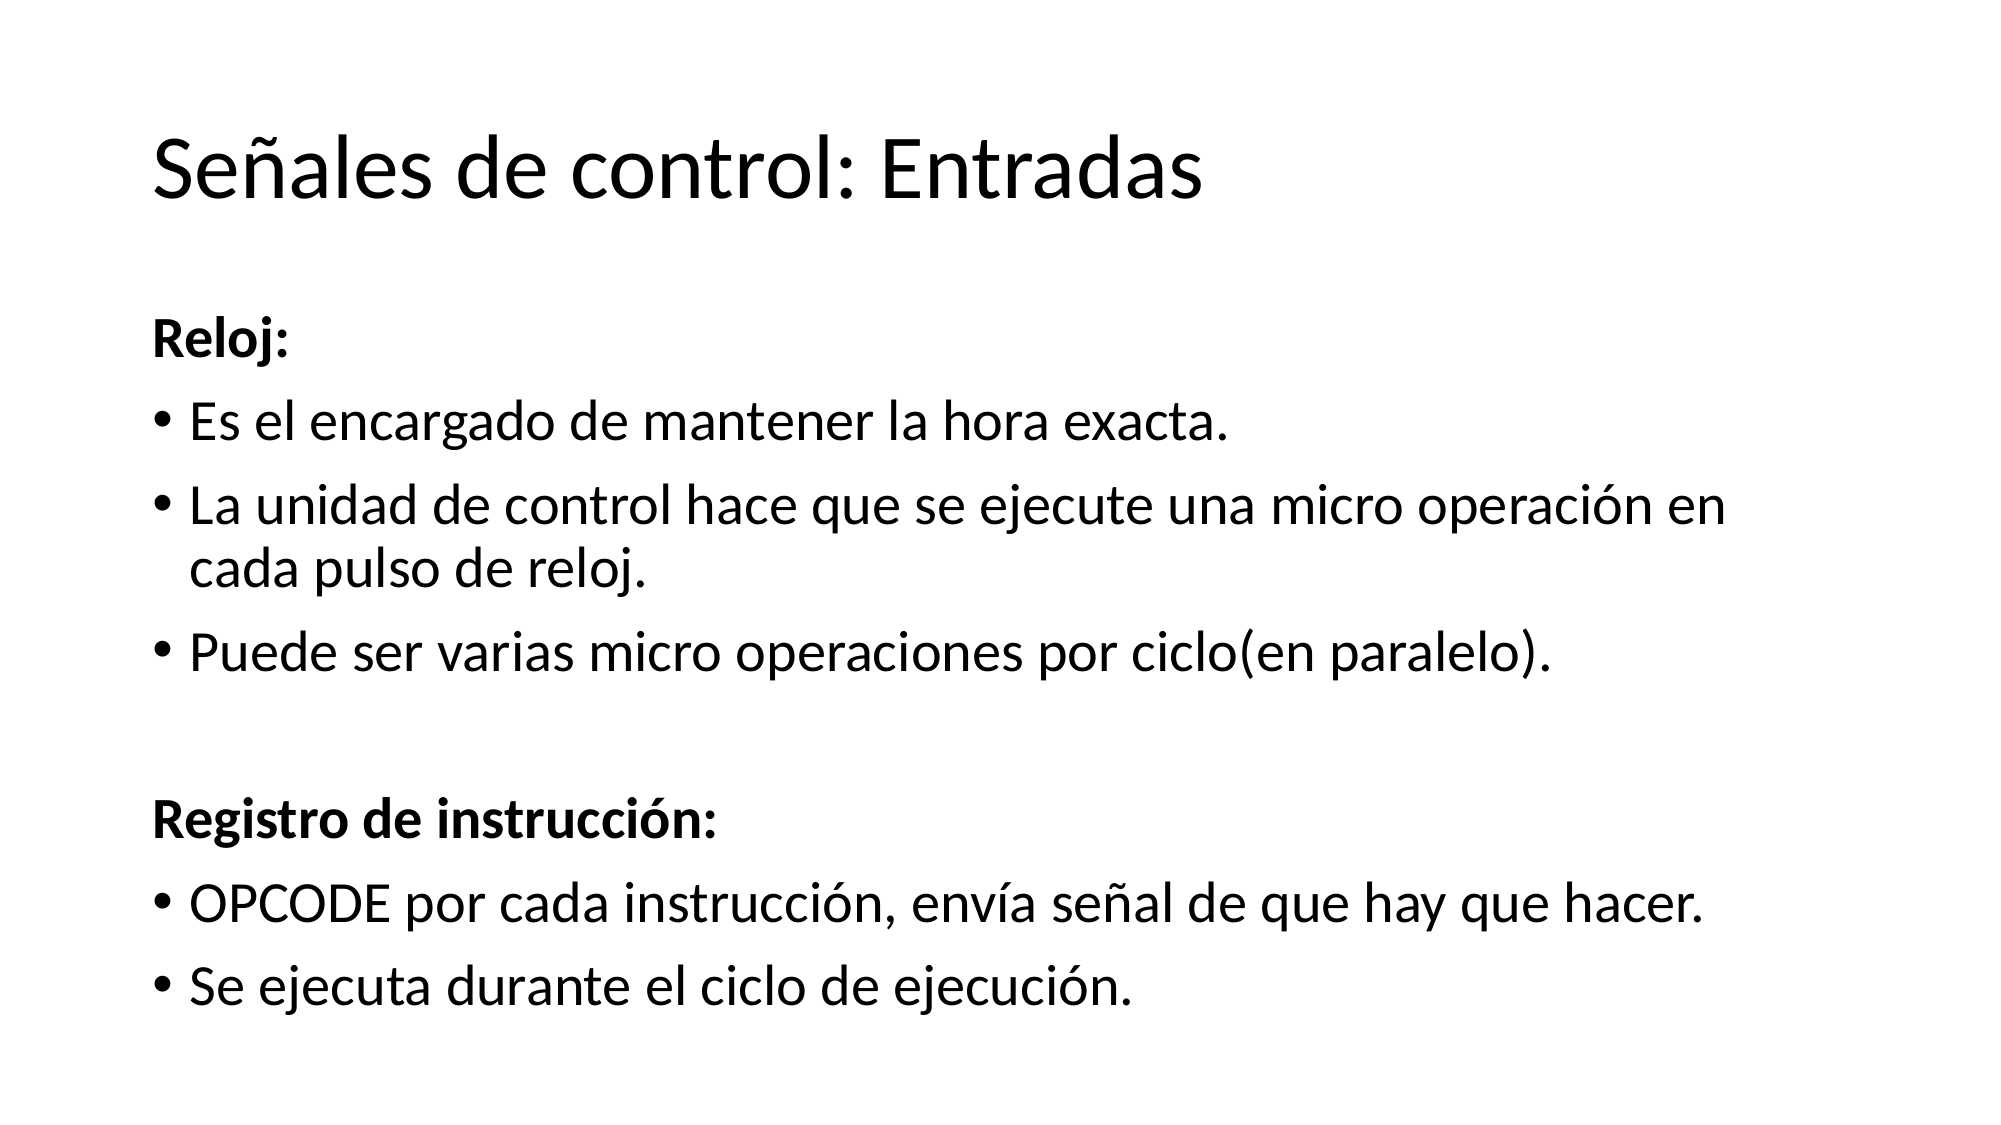

# Señales de control: Entradas
Reloj:
Es el encargado de mantener la hora exacta.
La unidad de control hace que se ejecute una micro operación en cada pulso de reloj.
Puede ser varias micro operaciones por ciclo(en paralelo).

Registro de instrucción:
OPCODE por cada instrucción, envía señal de que hay que hacer.
Se ejecuta durante el ciclo de ejecución.